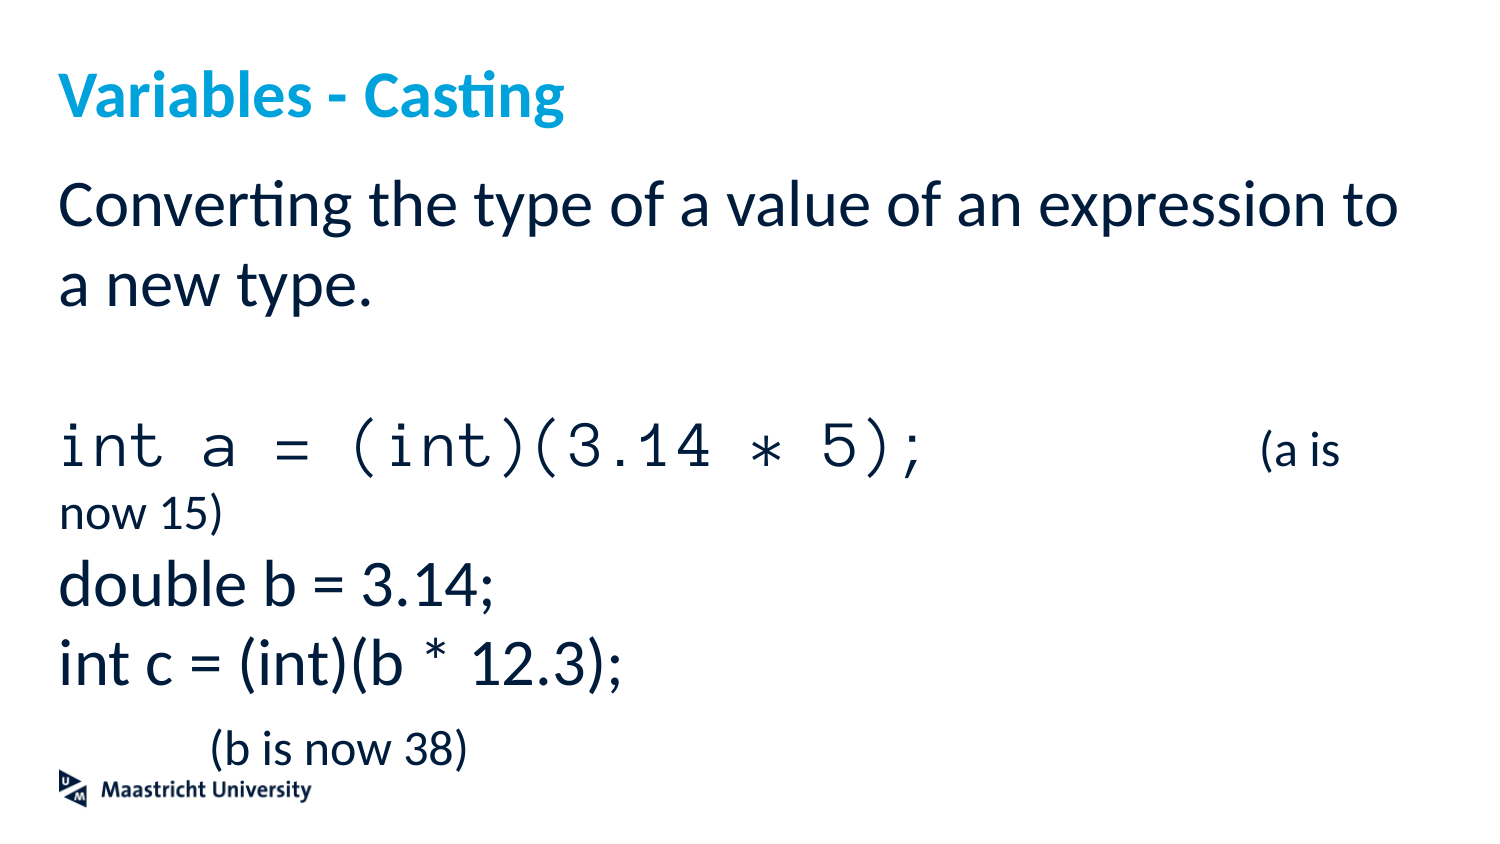

# Variables - Casting
Converting the type of a value of an expression to a new type.

int a = (int)(3.14 * 5);			(a is now 15)
double b = 3.14;
int c = (int)(b * 12.3);							(b is now 38)